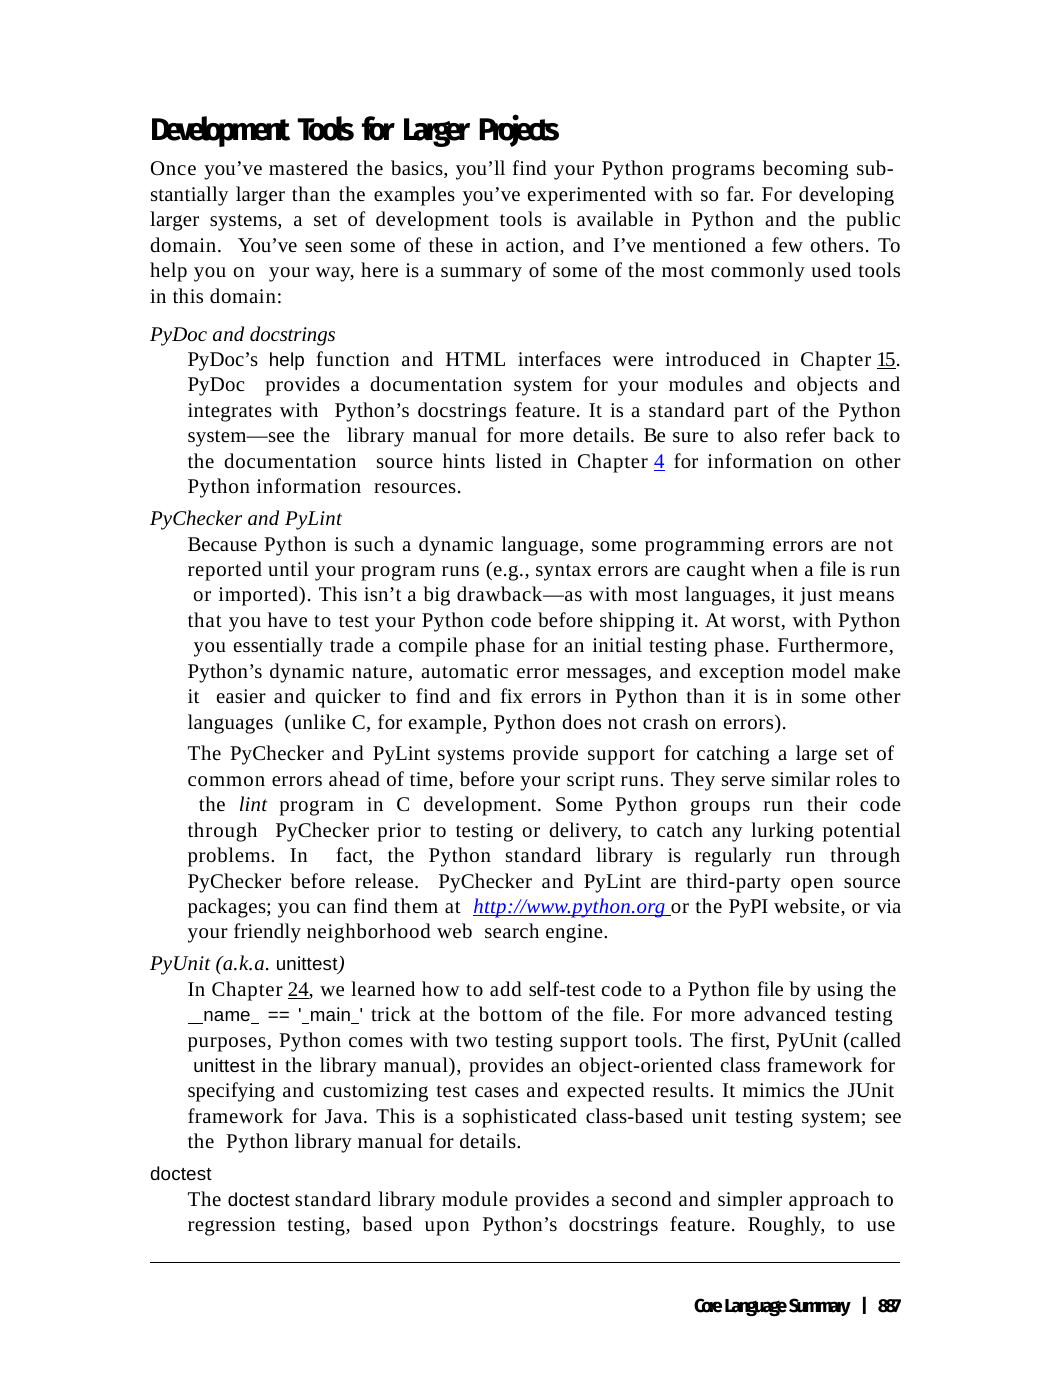

Development Tools for Larger Projects
Once you’ve mastered the basics, you’ll find your Python programs becoming sub-  stantially larger than the examples you’ve experimented with so far. For developing  larger systems, a set of development tools is available in Python and the public domain.  You’ve seen some of these in action, and I’ve mentioned a few others. To help you on  your way, here is a summary of some of the most commonly used tools in this domain:
PyDoc and docstrings
PyDoc’s help function and HTML interfaces were introduced in Chapter 15. PyDoc  provides a documentation system for your modules and objects and integrates with  Python’s docstrings feature. It is a standard part of the Python system—see the  library manual for more details. Be sure to also refer back to the documentation  source hints listed in Chapter 4 for information on other Python information  resources.
PyChecker and PyLint
Because Python is such a dynamic language, some programming errors are not  reported until your program runs (e.g., syntax errors are caught when a file is run  or imported). This isn’t a big drawback—as with most languages, it just means  that you have to test your Python code before shipping it. At worst, with Python  you essentially trade a compile phase for an initial testing phase. Furthermore,  Python’s dynamic nature, automatic error messages, and exception model make it  easier and quicker to find and fix errors in Python than it is in some other languages  (unlike C, for example, Python does not crash on errors).
The PyChecker and PyLint systems provide support for catching a large set of  common errors ahead of time, before your script runs. They serve similar roles to  the lint program in C development. Some Python groups run their code through  PyChecker prior to testing or delivery, to catch any lurking potential problems. In  fact, the Python standard library is regularly run through PyChecker before release.  PyChecker and PyLint are third-party open source packages; you can find them at  http://www.python.org or the PyPI website, or via your friendly neighborhood web  search engine.
PyUnit (a.k.a. unittest)
In Chapter 24, we learned how to add self-test code to a Python file by using the
  name == ' main ' trick at the bottom of the file. For more advanced testing  purposes, Python comes with two testing support tools. The first, PyUnit (called  unittest in the library manual), provides an object-oriented class framework for  specifying and customizing test cases and expected results. It mimics the JUnit  framework for Java. This is a sophisticated class-based unit testing system; see the  Python library manual for details.
doctest
The doctest standard library module provides a second and simpler approach to  regression  testing, based upon Python’s  docstrings  feature. Roughly,  to use

Core Language Summary  |  887